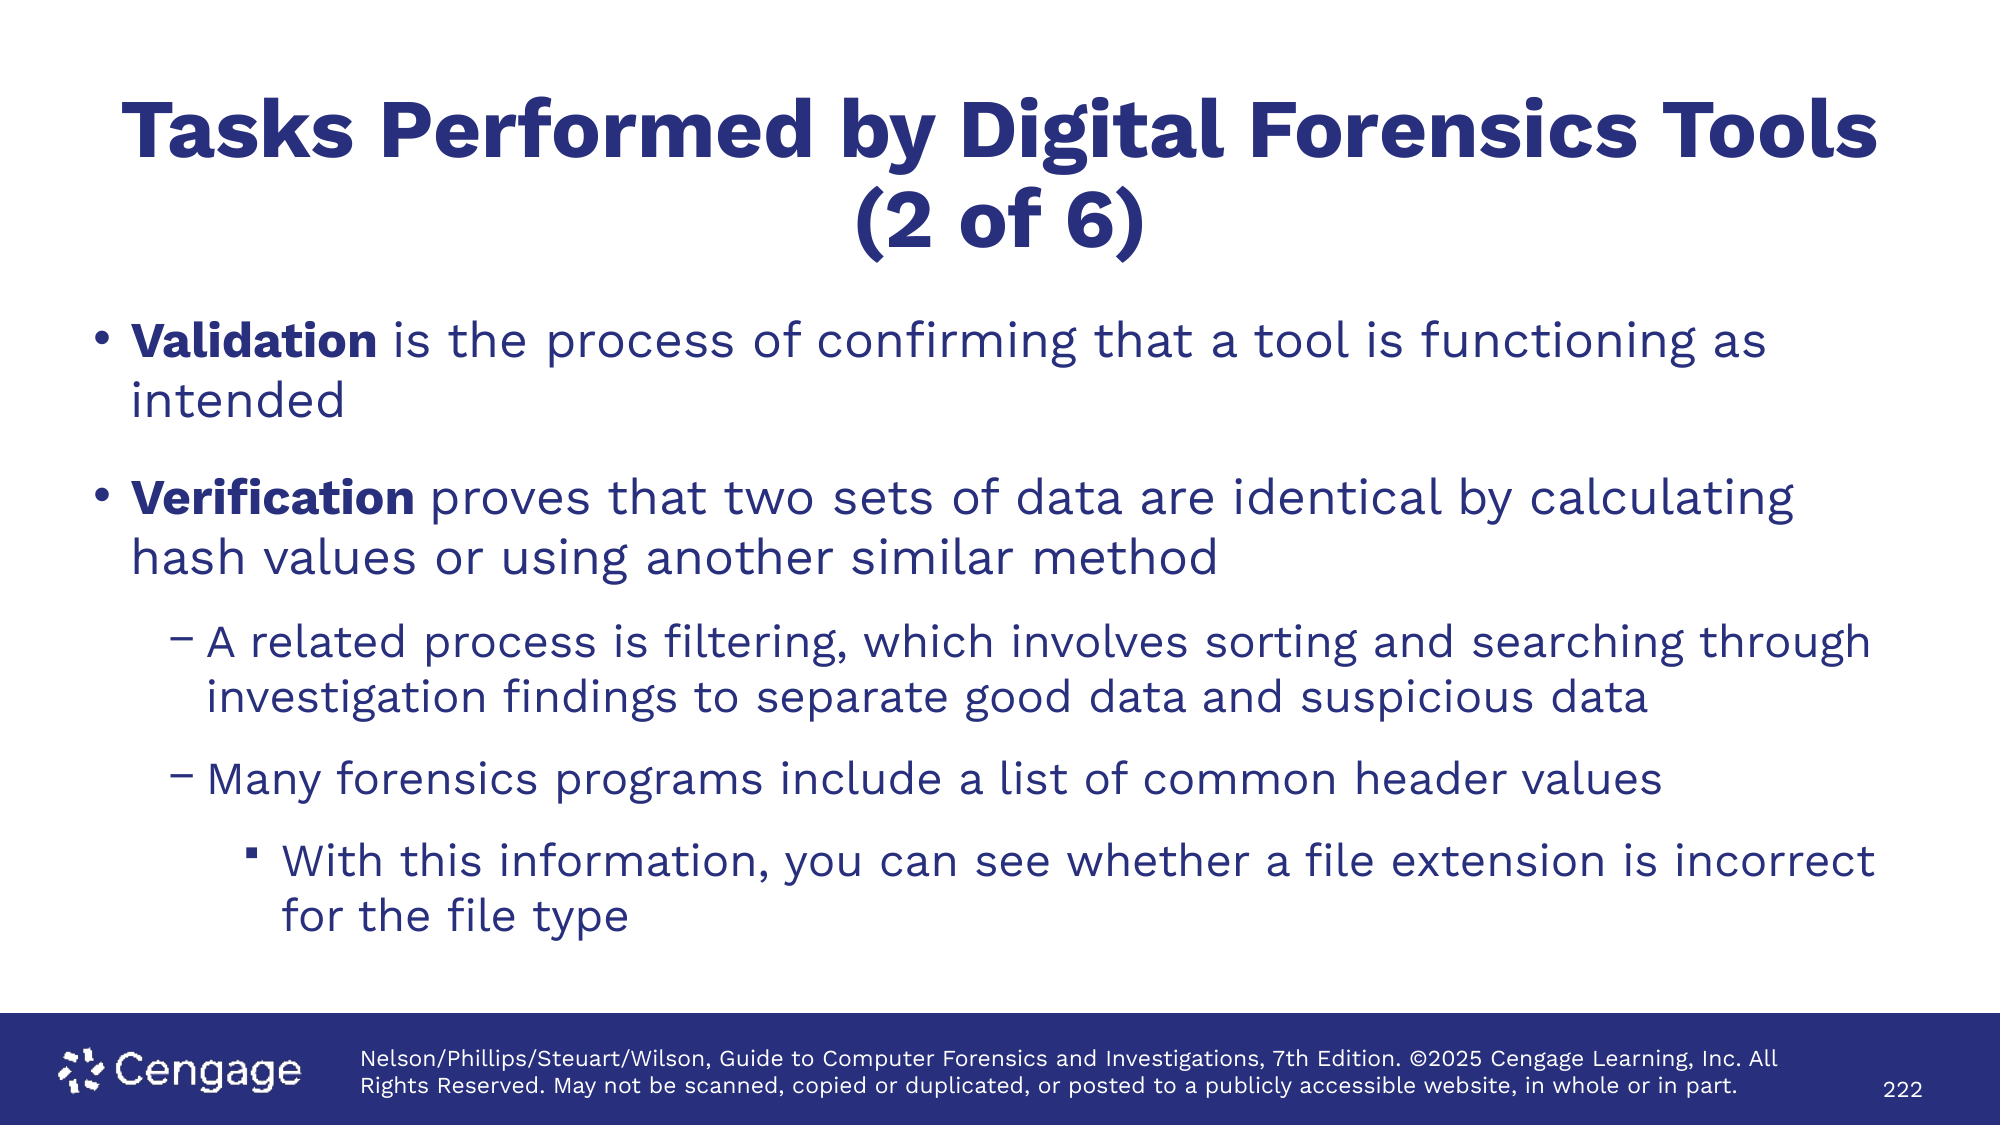

# Tasks Performed by Digital Forensics Tools (2 of 6)
Validation is the process of confirming that a tool is functioning as intended
Verification proves that two sets of data are identical by calculating hash values or using another similar method
A related process is filtering, which involves sorting and searching through investigation findings to separate good data and suspicious data
Many forensics programs include a list of common header values
With this information, you can see whether a file extension is incorrect for the file type